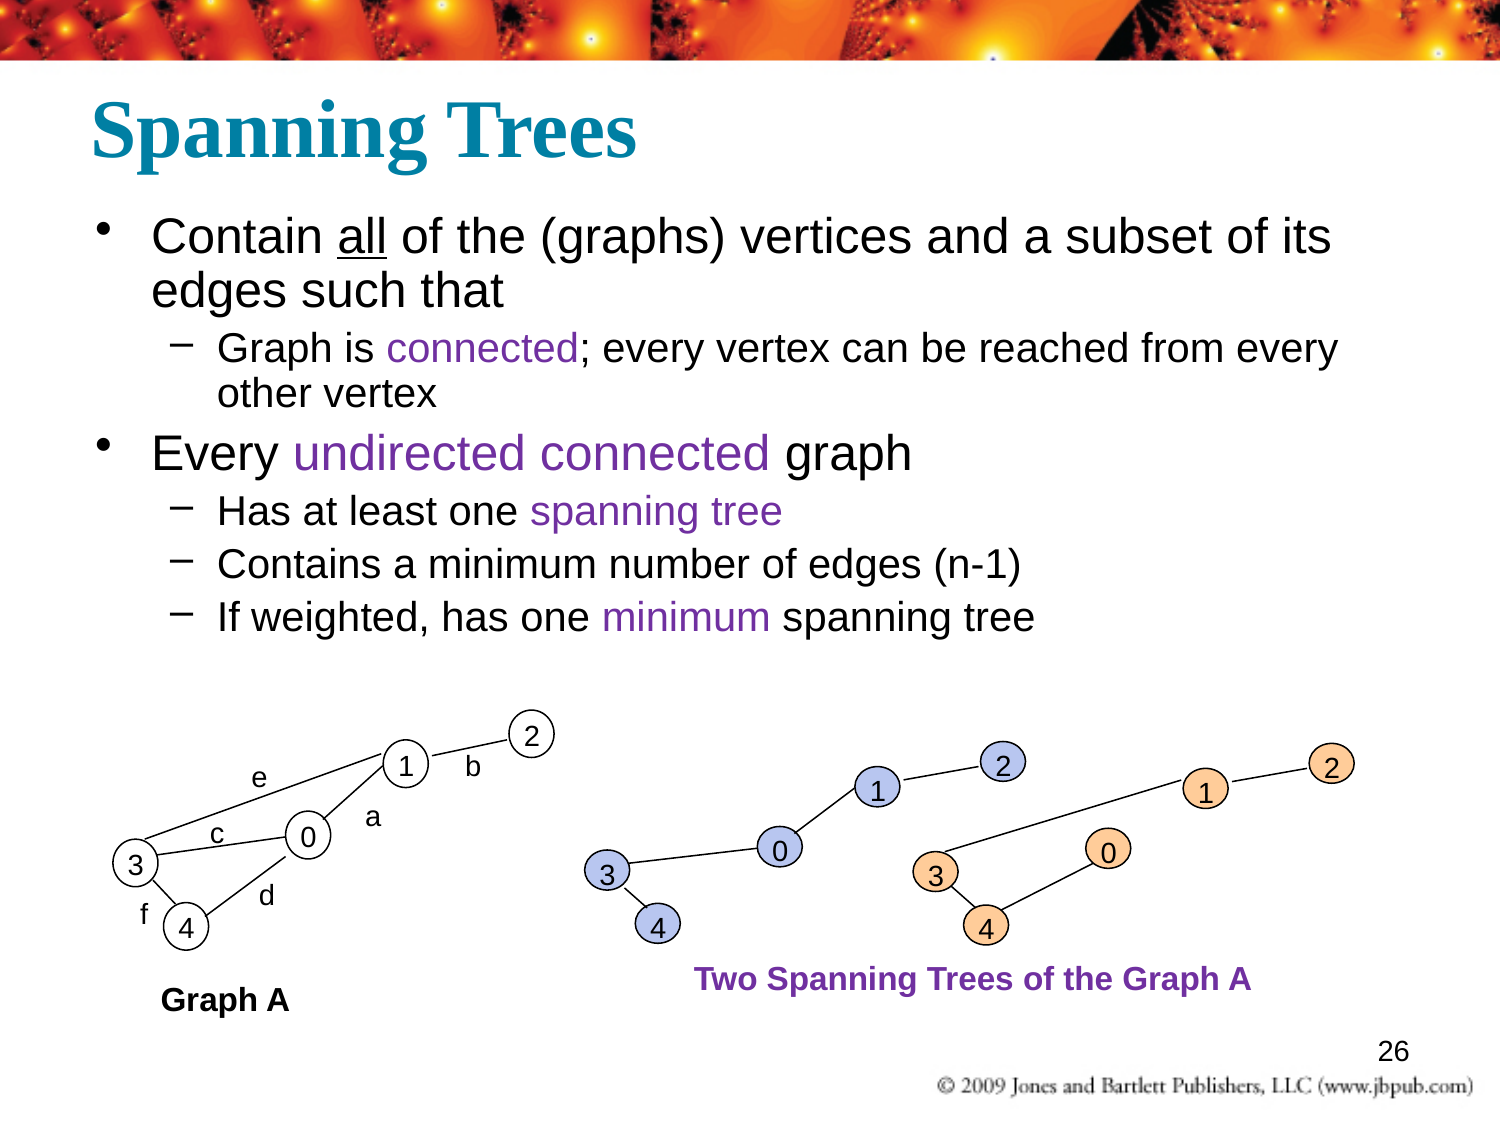

# Spanning Trees
Contain all of the (graphs) vertices and a subset of its edges such that
Graph is connected; every vertex can be reached from every other vertex
Every undirected connected graph
Has at least one spanning tree
Contains a minimum number of edges (n-1)
If weighted, has one minimum spanning tree

 2
 1

b
e

 0

 3

d
f
 4
a
c

 2
 1

 0

 3
 4
 2

 1

 0
 3

 4
Two Spanning Trees of the Graph A
Graph A
26